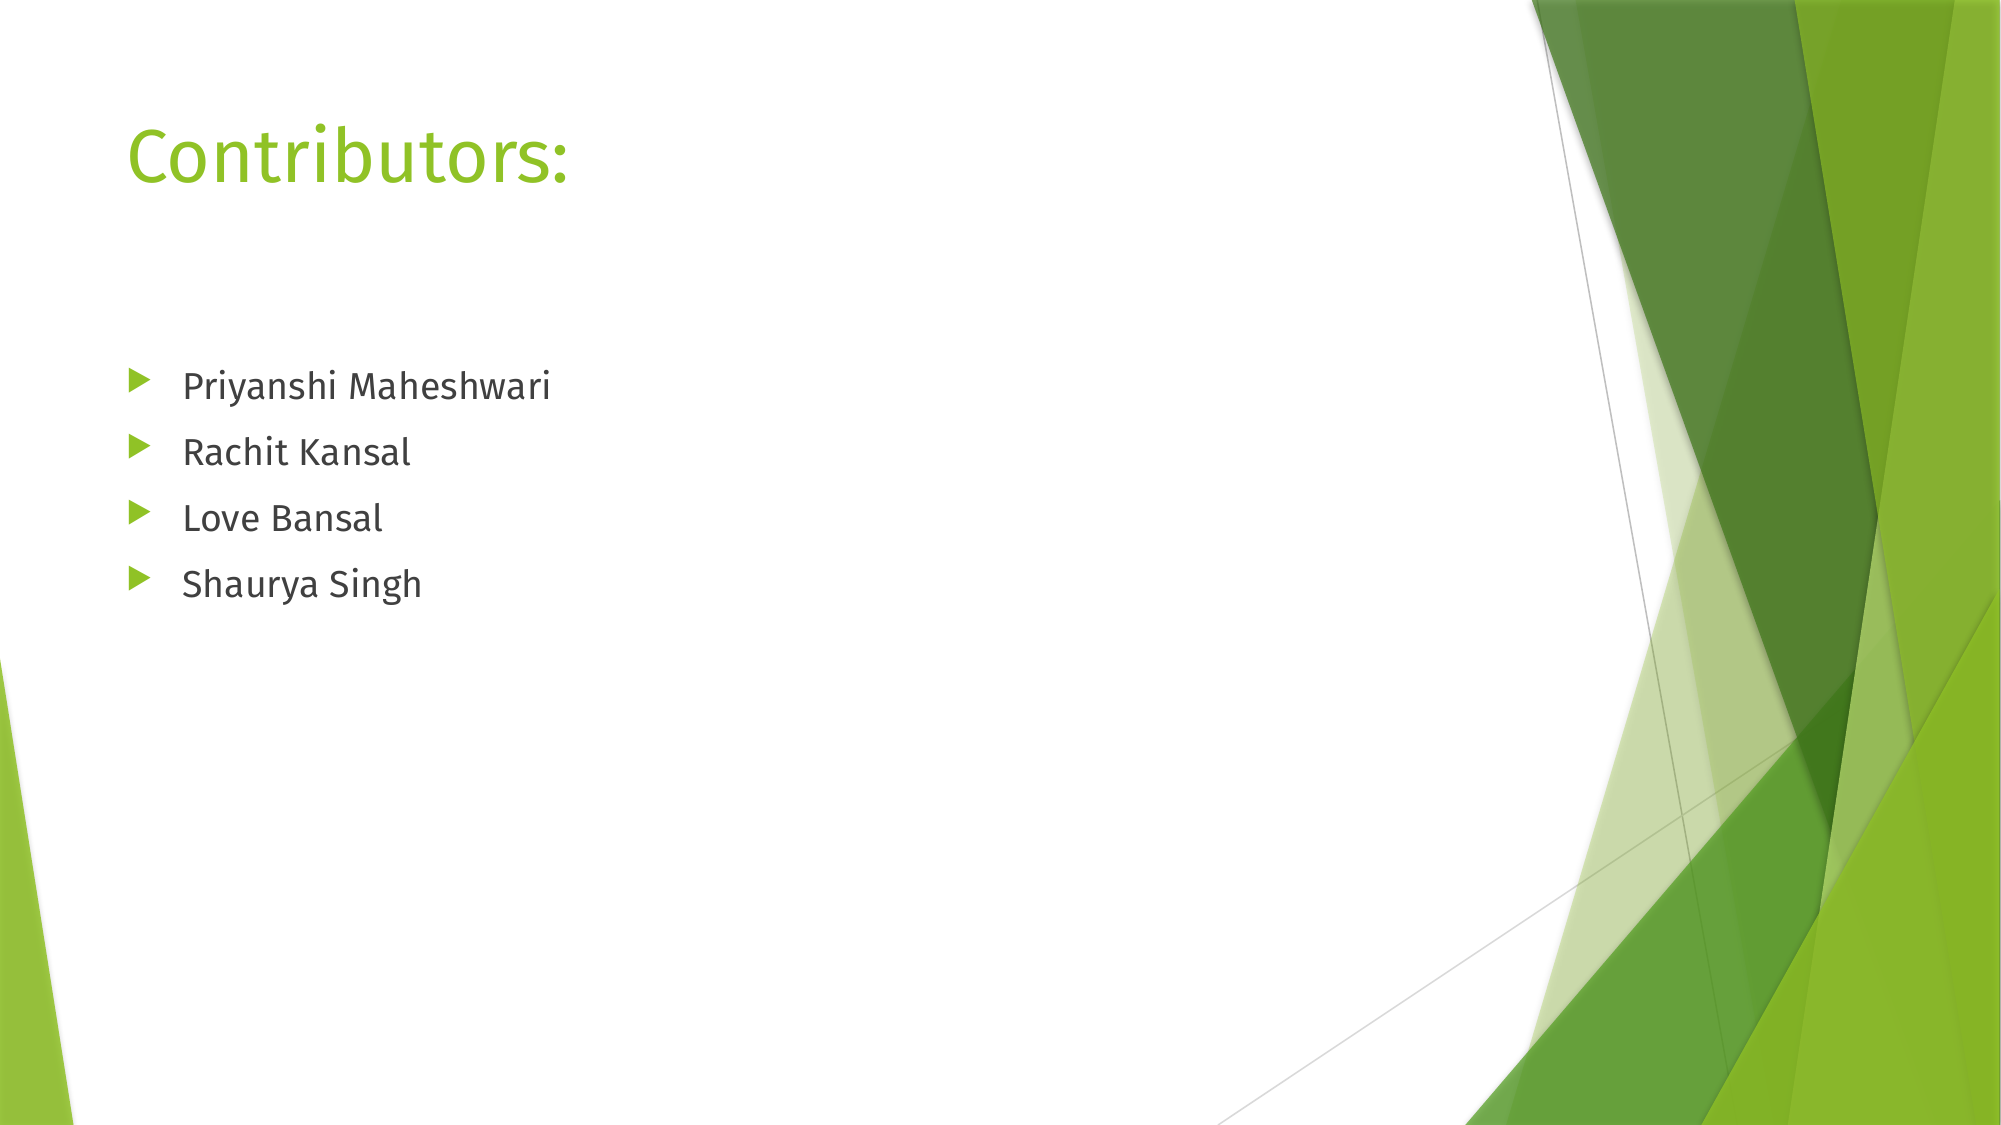

# Contributors:
Priyanshi Maheshwari
Rachit Kansal
Love Bansal
Shaurya Singh